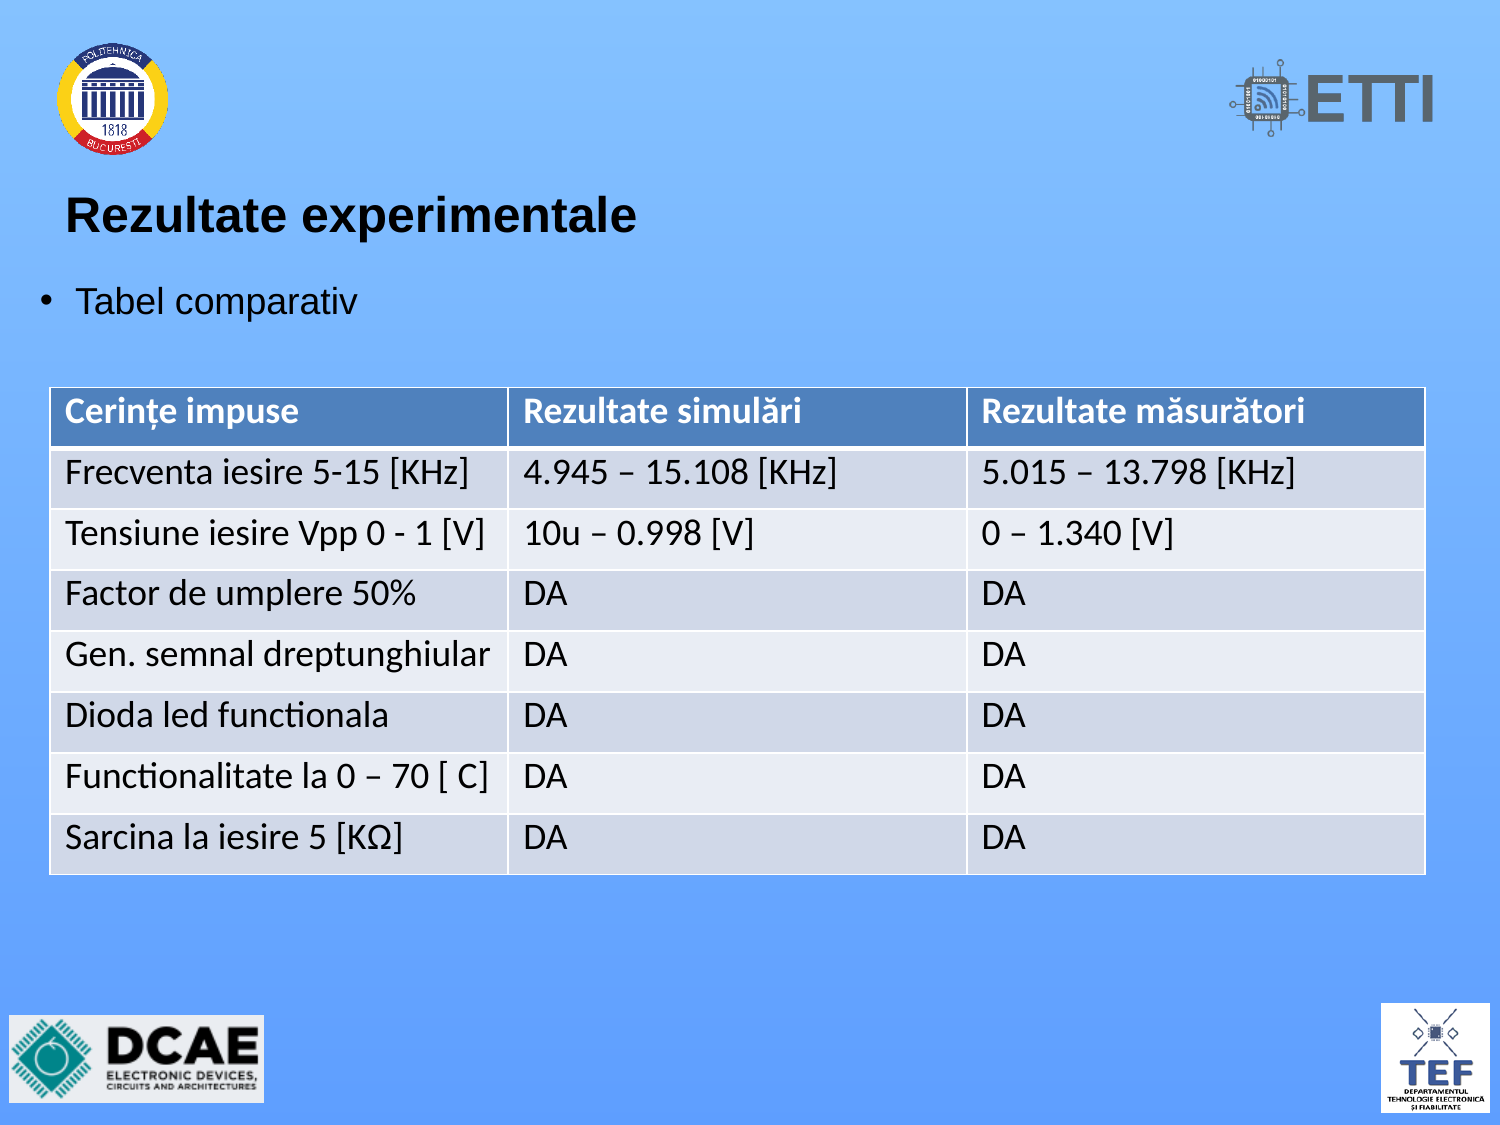

# Rezultate experimentale
Tabel comparativ
| Cerințe impuse | Rezultate simulări | Rezultate măsurători |
| --- | --- | --- |
| Frecventa iesire 5-15 [KHz] | 4.945 – 15.108 [KHz] | 5.015 – 13.798 [KHz] |
| Tensiune iesire Vpp 0 - 1 [V] | 10u – 0.998 [V] | 0 – 1.340 [V] |
| Factor de umplere 50% | DA | DA |
| Gen. semnal dreptunghiular | DA | DA |
| Dioda led functionala | DA | DA |
| Functionalitate la 0 – 70 [ C] | DA | DA |
| Sarcina la iesire 5 [KΩ] | DA | DA |